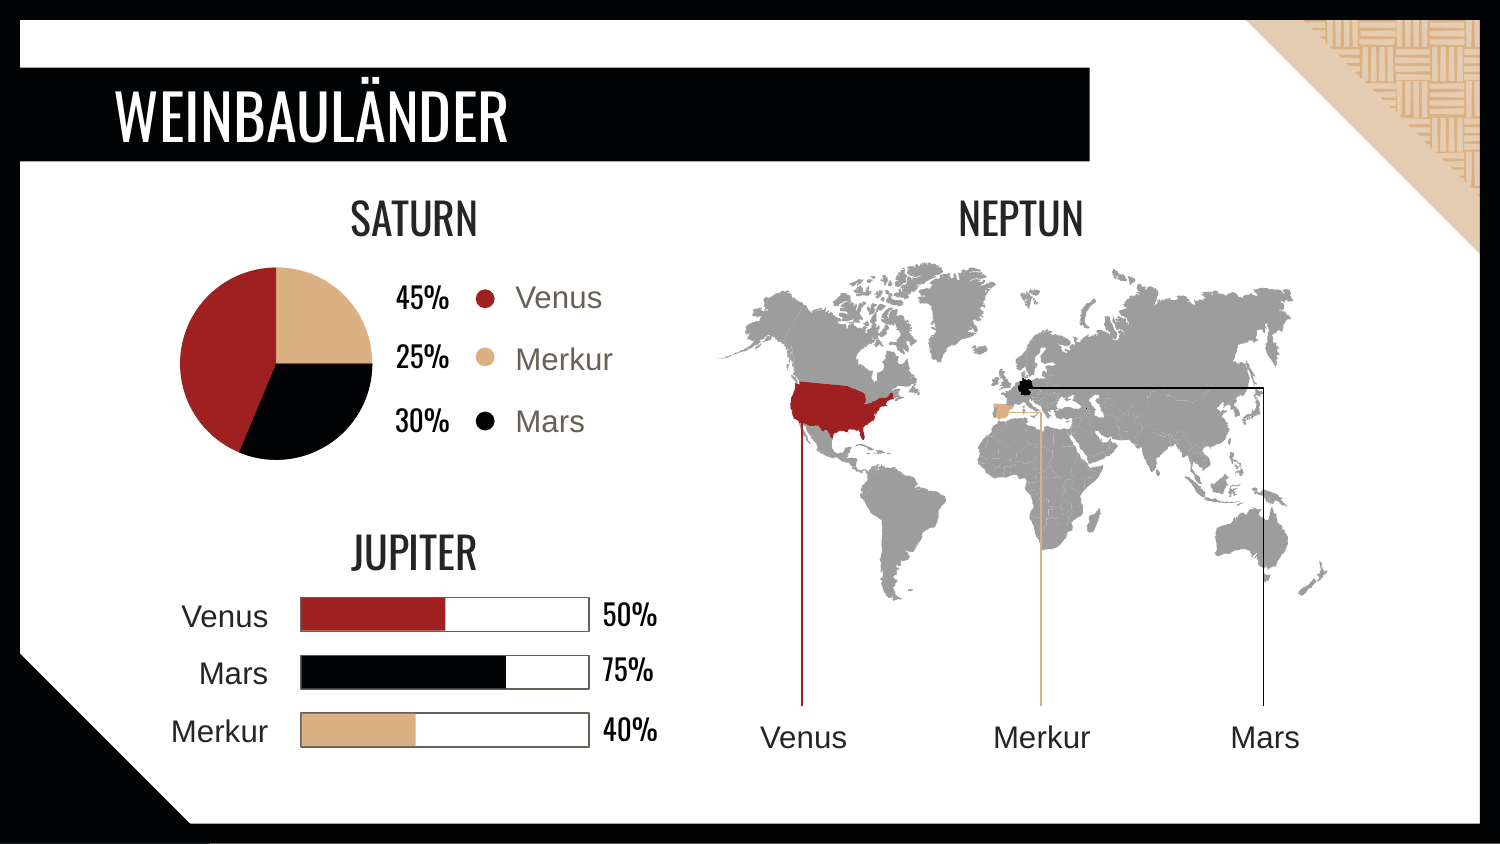

# WEINBAULÄNDER
SATURN
NEPTUN
Venus

45%

Merkur
25%

Mars

30%

JUPITER

50%
Venus

75%
Mars

40%
Merkur
Venus
Merkur
Mars